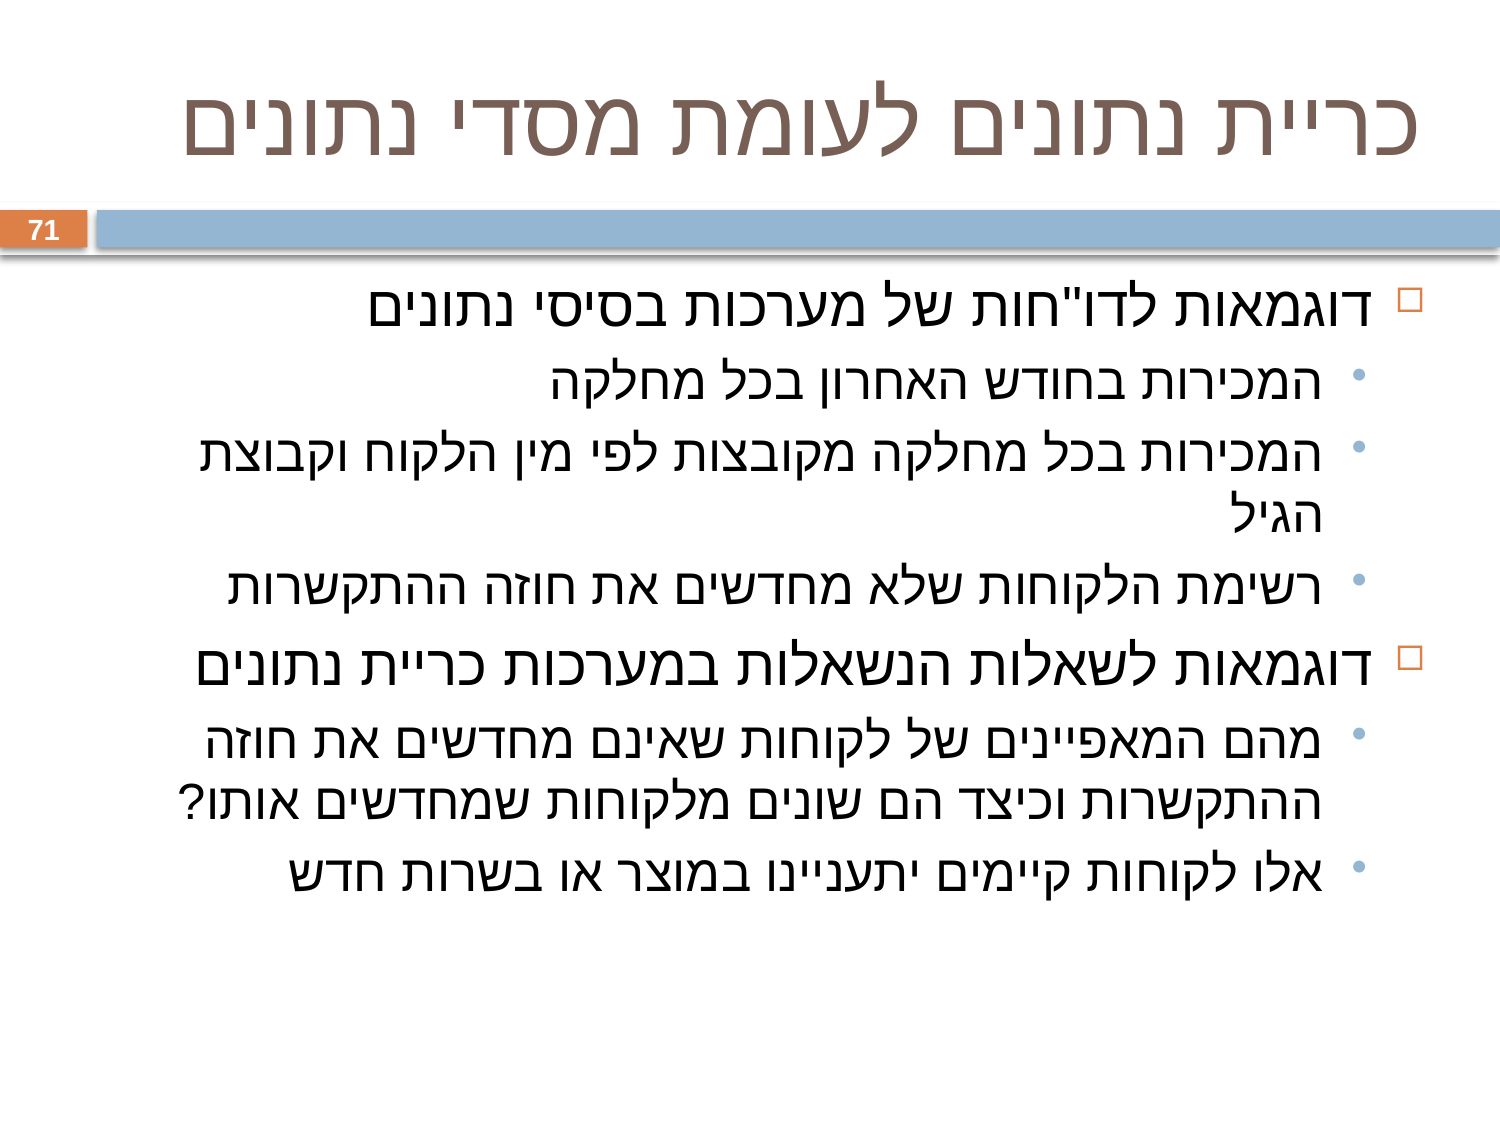

# כריית נתונים לעומת מסדי נתונים
71
דוגמאות לדו"חות של מערכות בסיסי נתונים
המכירות בחודש האחרון בכל מחלקה
המכירות בכל מחלקה מקובצות לפי מין הלקוח וקבוצת הגיל
רשימת הלקוחות שלא מחדשים את חוזה ההתקשרות
דוגמאות לשאלות הנשאלות במערכות כריית נתונים
מהם המאפיינים של לקוחות שאינם מחדשים את חוזה ההתקשרות וכיצד הם שונים מלקוחות שמחדשים אותו?
אלו לקוחות קיימים יתעניינו במוצר או בשרות חדש